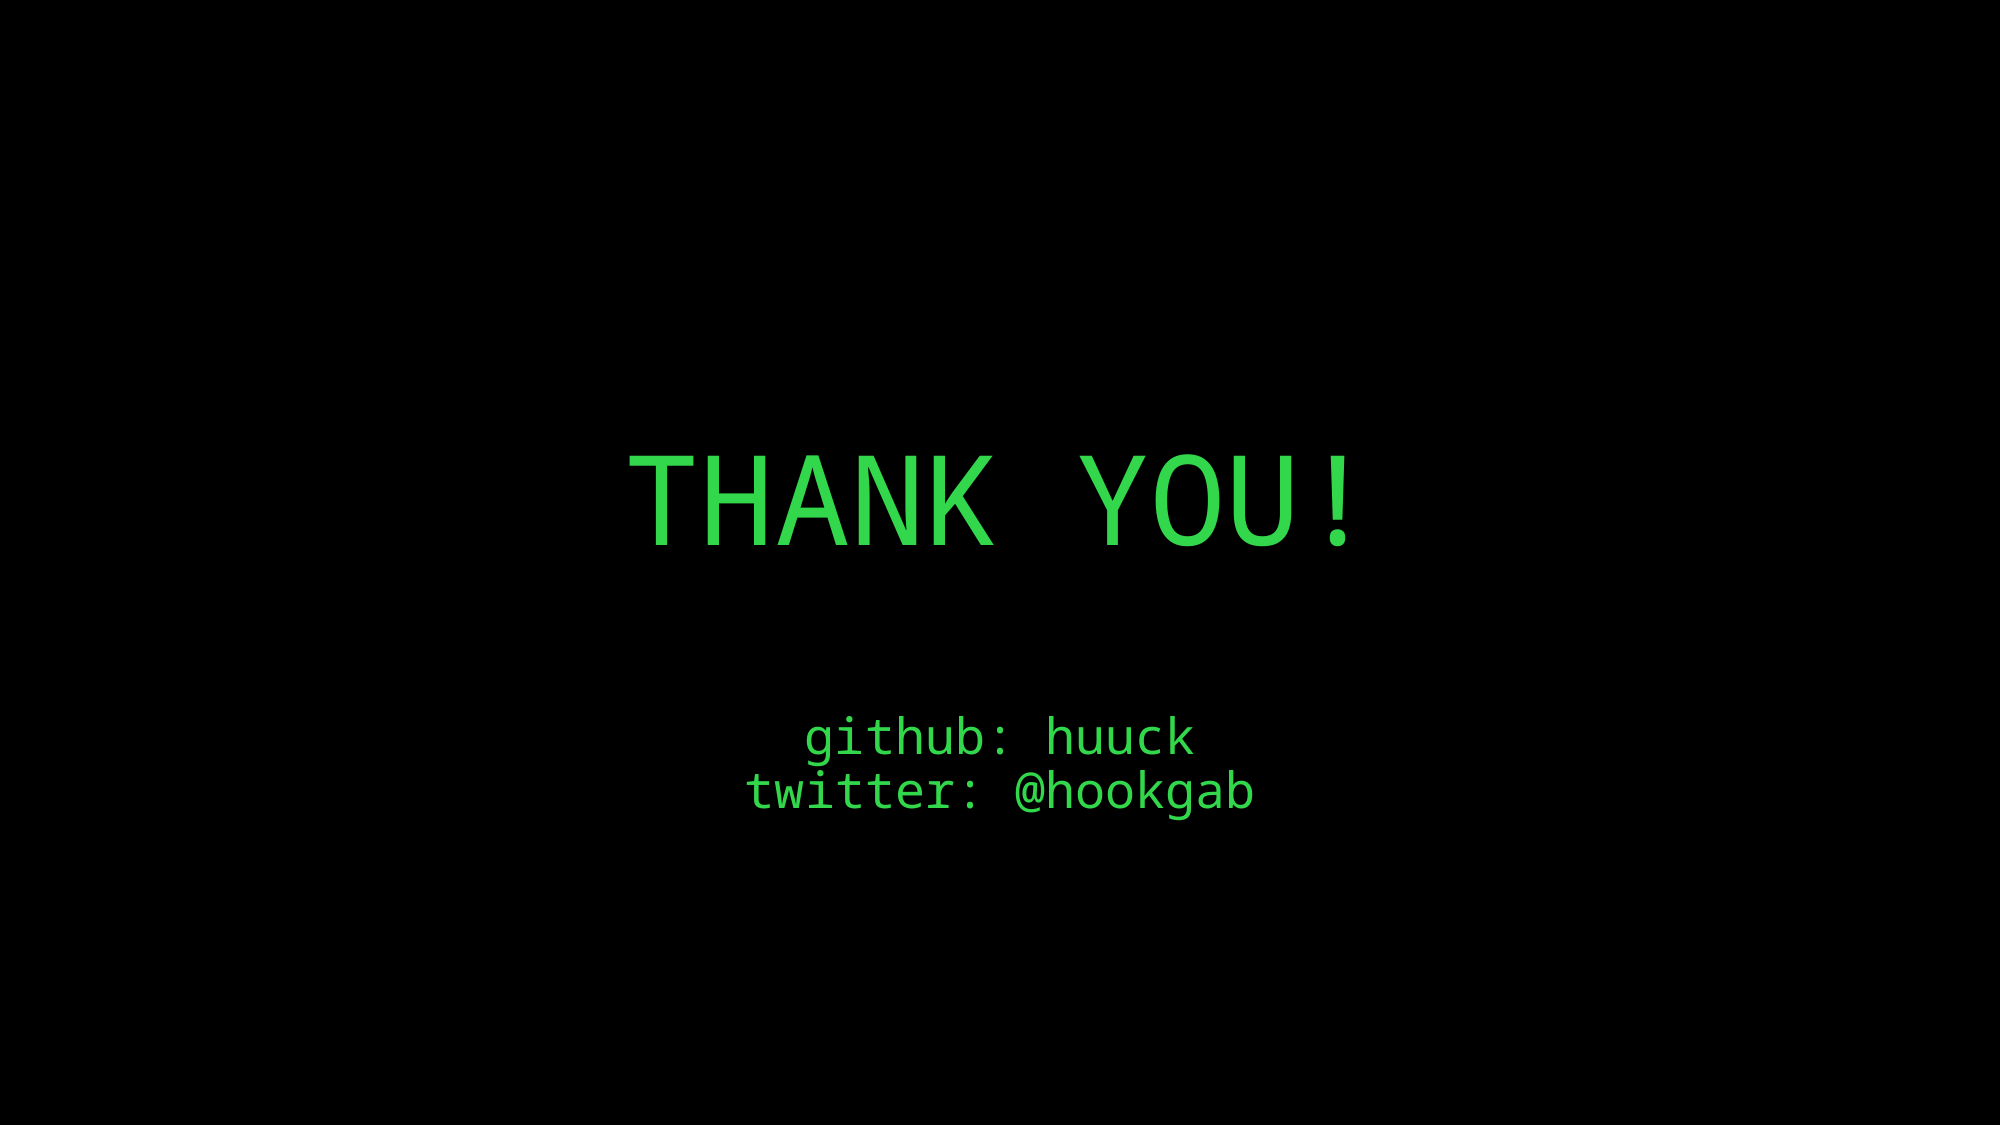

# THANK YOU!
github: huuck
twitter: @hookgab